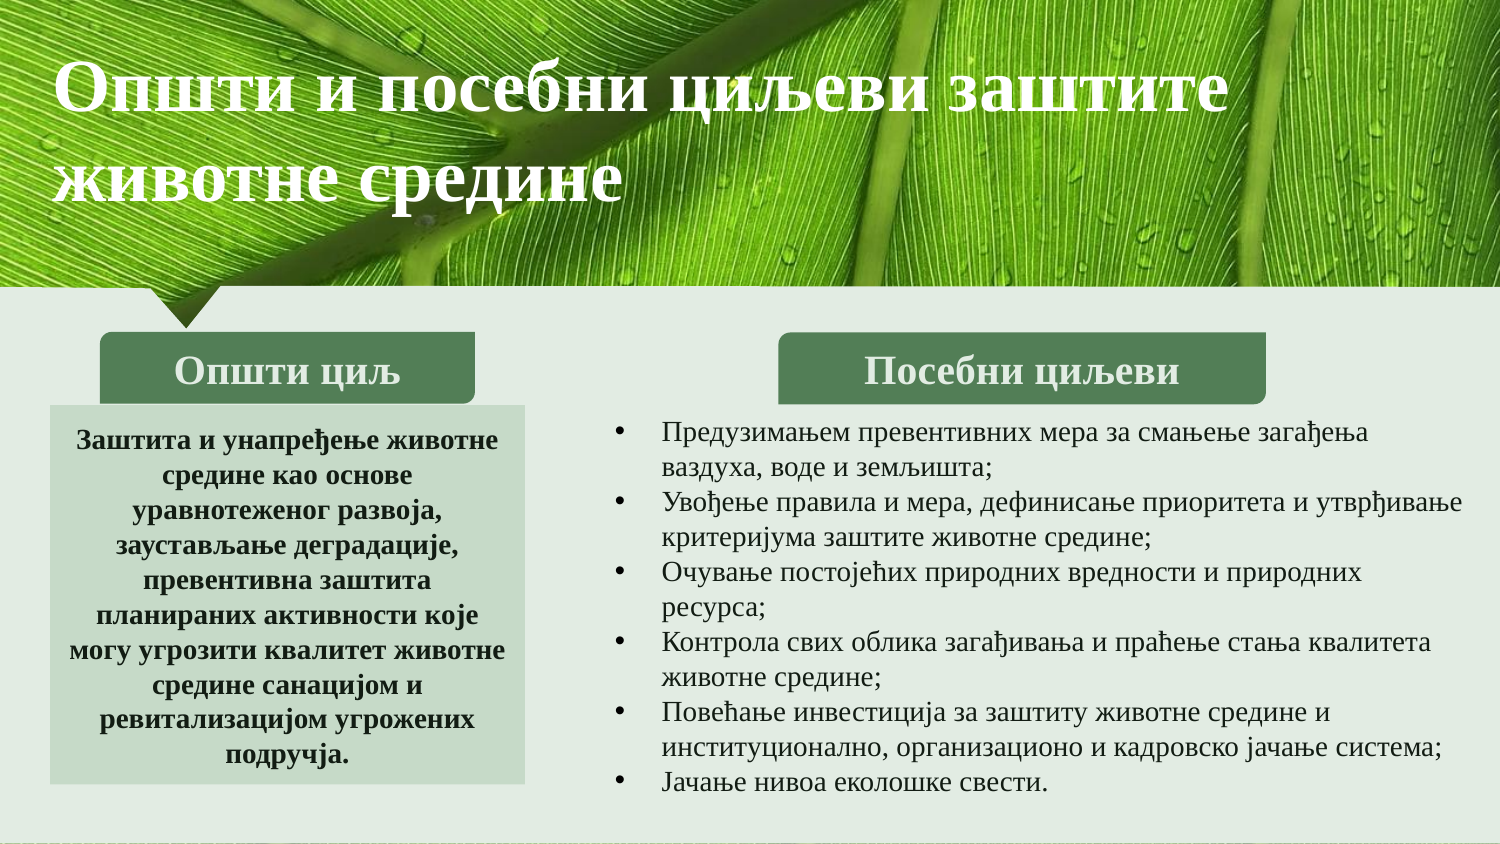

# Општи и посебни циљеви заштите животне средине
Општи циљ
Посебни циљеви
Заштита и унапређење животне средине као основе уравнотеженог развоја, заустављање деградације, превентивна заштита планираних активности које могу угрозити квалитет животне средине санацијом и ревитализацијом угрожених подручја.

Предузимањем превентивних мера за смањење загађења ваздуха, воде и земљишта;
Увођење правила и мера, дефинисање приоритета и утврђивање критеријума заштите животне средине;
Очување постојећих природних вредности и природних ресурса;
Контрола свих облика загађивања и праћење стања квалитета животне средине;
Повећање инвестиција за заштиту животне средине и институционално, организационо и кадровско јачање система;
Јачање нивоа еколошке свести.